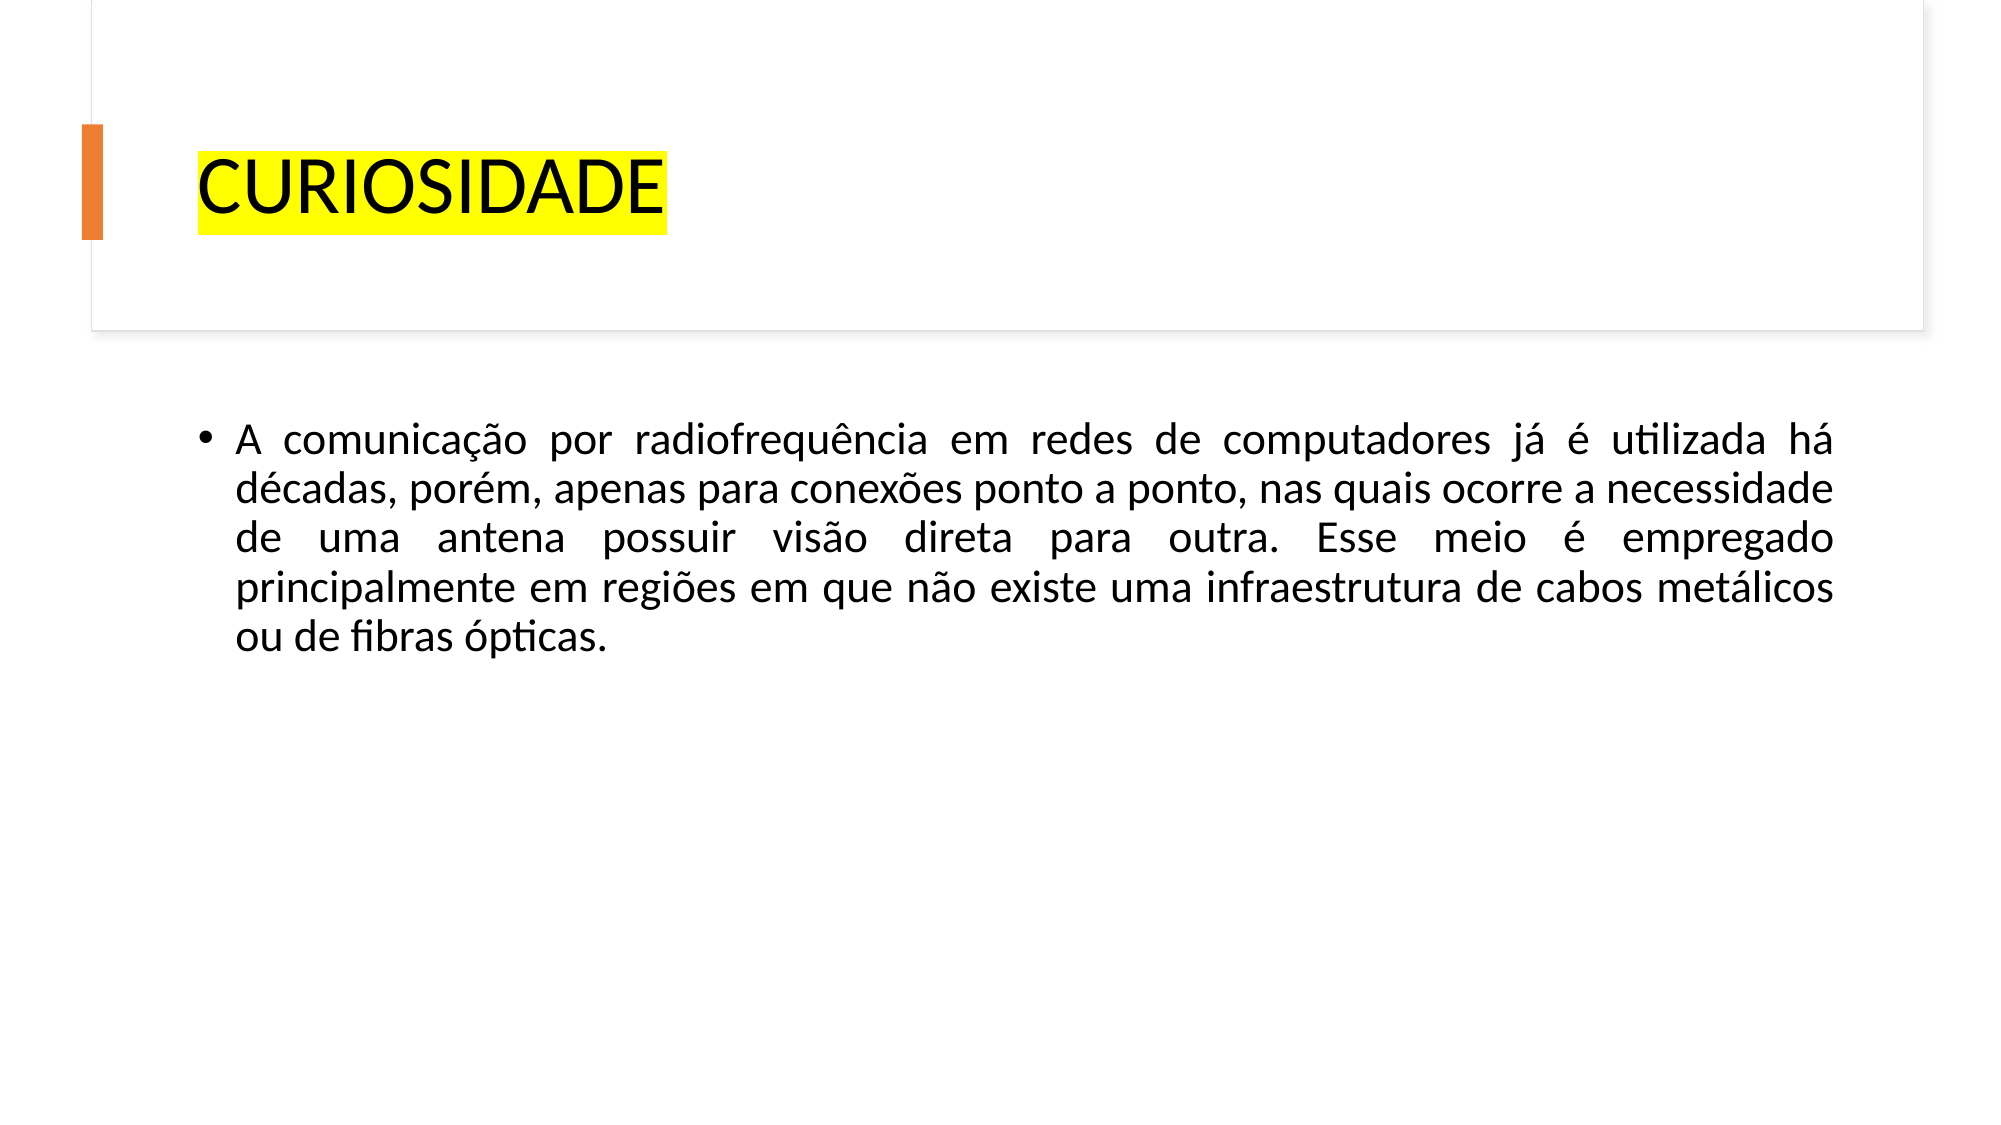

# CURIOSIDADE

A comunicação por radiofrequência em redes de computadores já é utilizada há décadas, porém, apenas para conexões ponto a ponto, nas quais ocorre a necessidade de uma antena possuir visão direta para outra. Esse meio é empregado principalmente em regiões em que não existe uma infraestrutura de cabos metálicos ou de fibras ópticas.